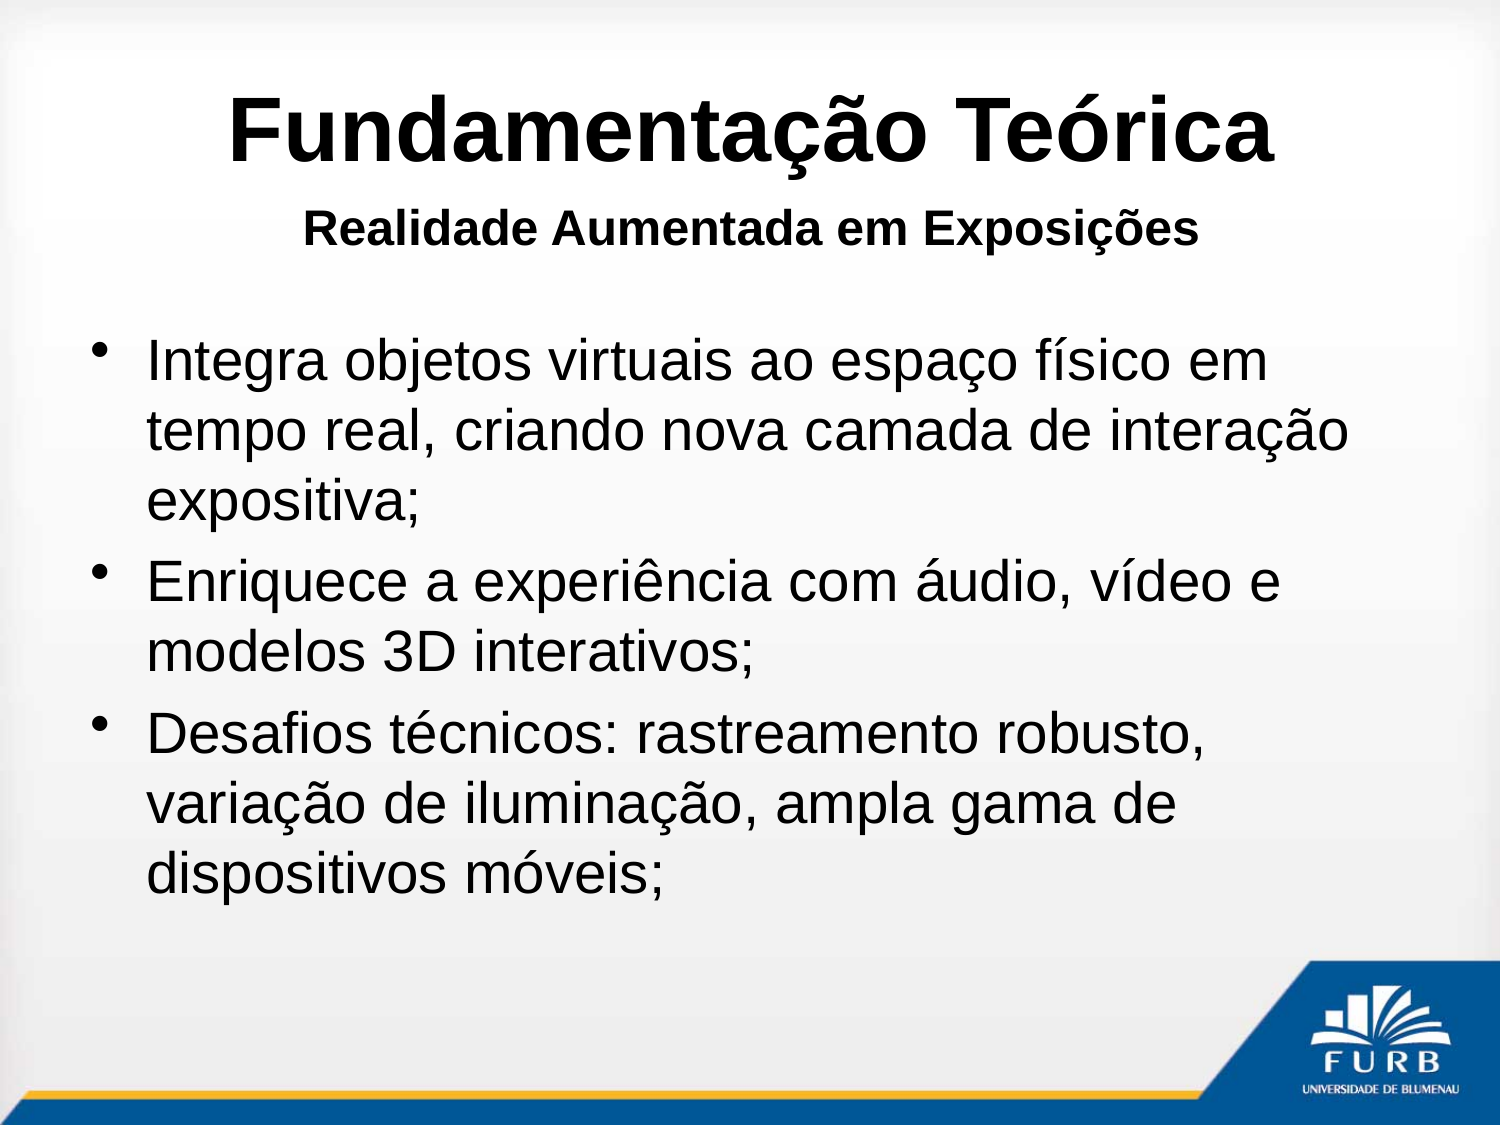

# Fundamentação Teórica
Realidade Aumentada em Exposições
Integra objetos virtuais ao espaço físico em tempo real, criando nova camada de interação expositiva;
Enriquece a experiência com áudio, vídeo e modelos 3D interativos;
Desafios técnicos: rastreamento robusto, variação de iluminação, ampla gama de dispositivos móveis;